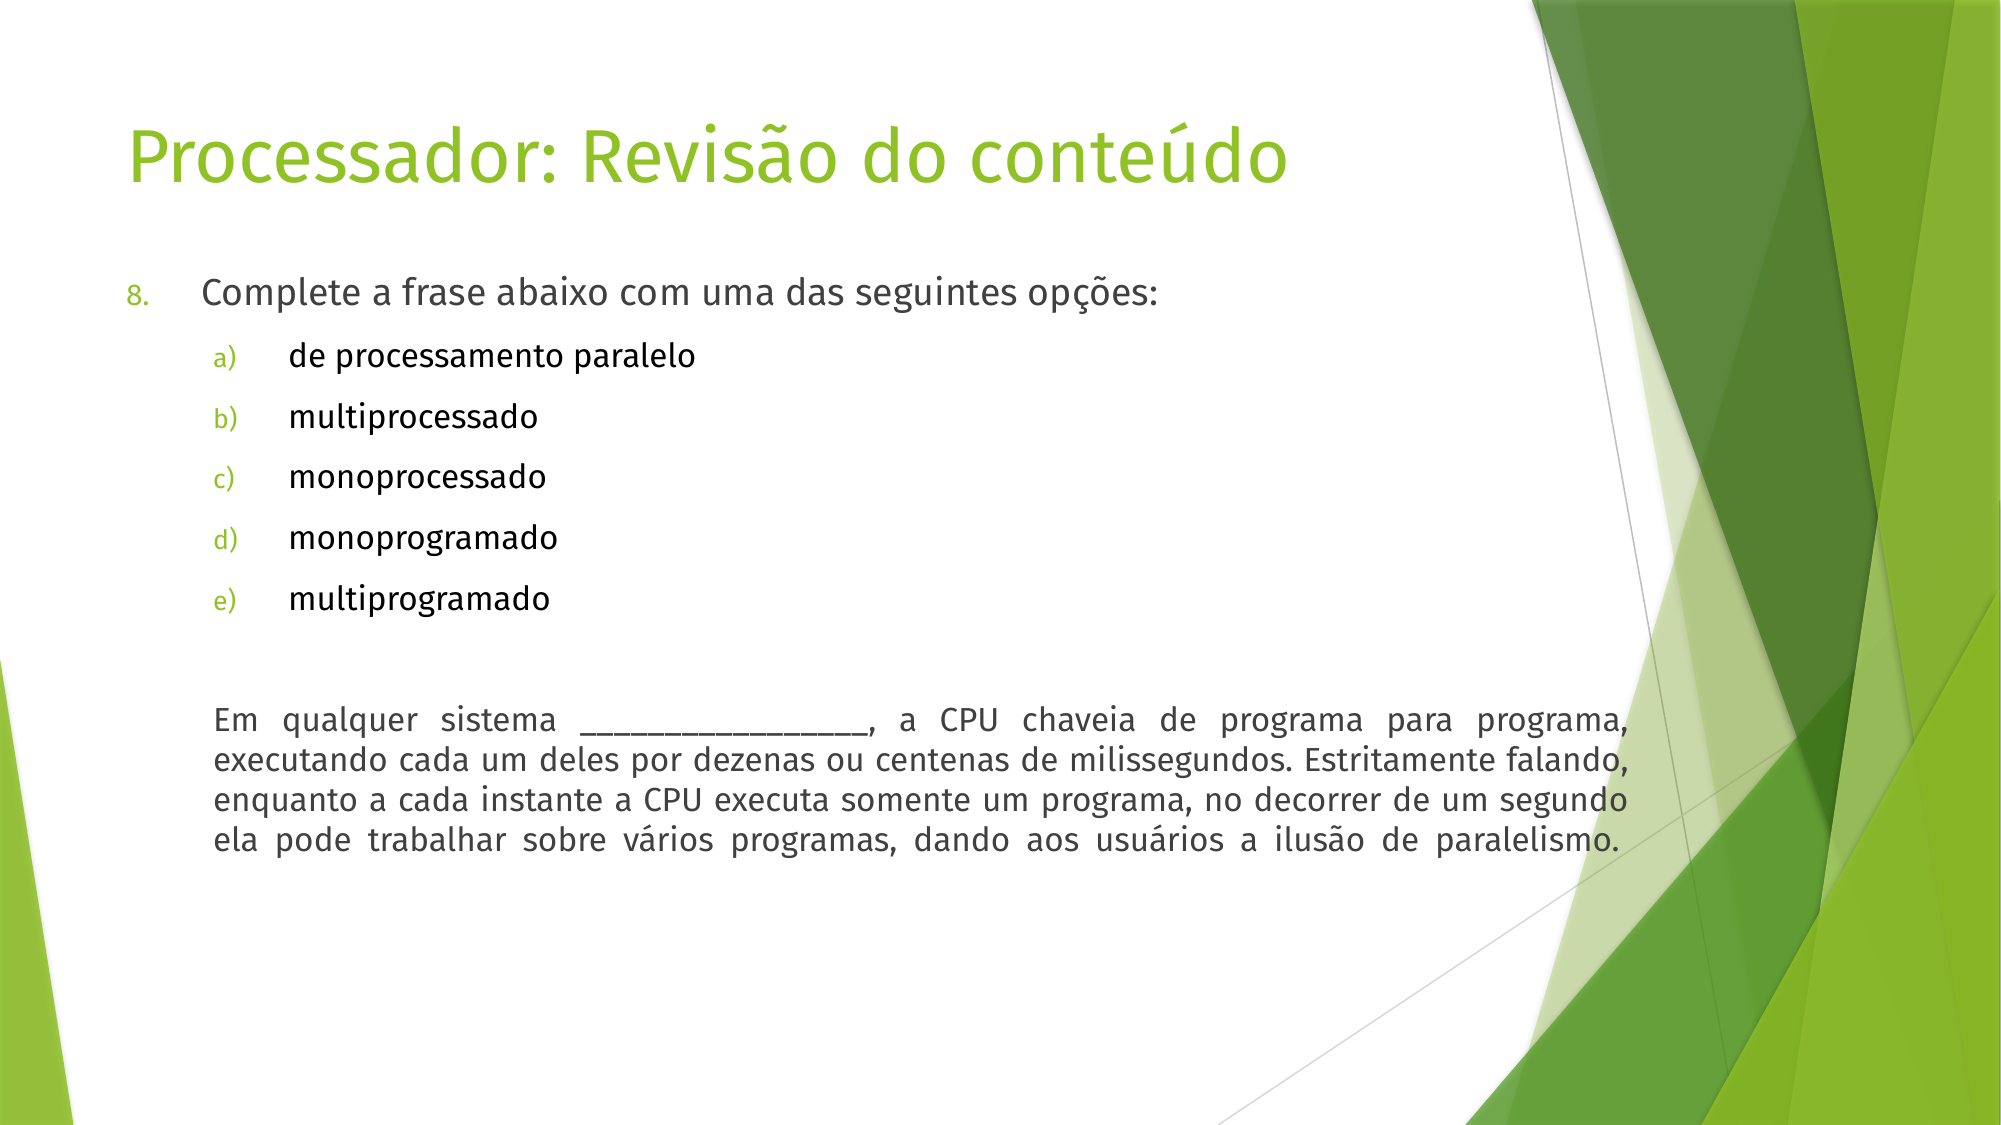

# Processador: Revisão do conteúdo
Complete a frase abaixo com uma das seguintes opções:
de processamento paralelo
multiprocessado
monoprocessado
monoprogramado
multiprogramado

Em qualquer sistema _________________, a CPU chaveia de programa para programa, executando cada um deles por dezenas ou centenas de milissegundos. Estritamente falando, enquanto a cada instante a CPU executa somente um programa, no decorrer de um segundo ela pode trabalhar sobre vários programas, dando aos usuários a ilusão de paralelismo.